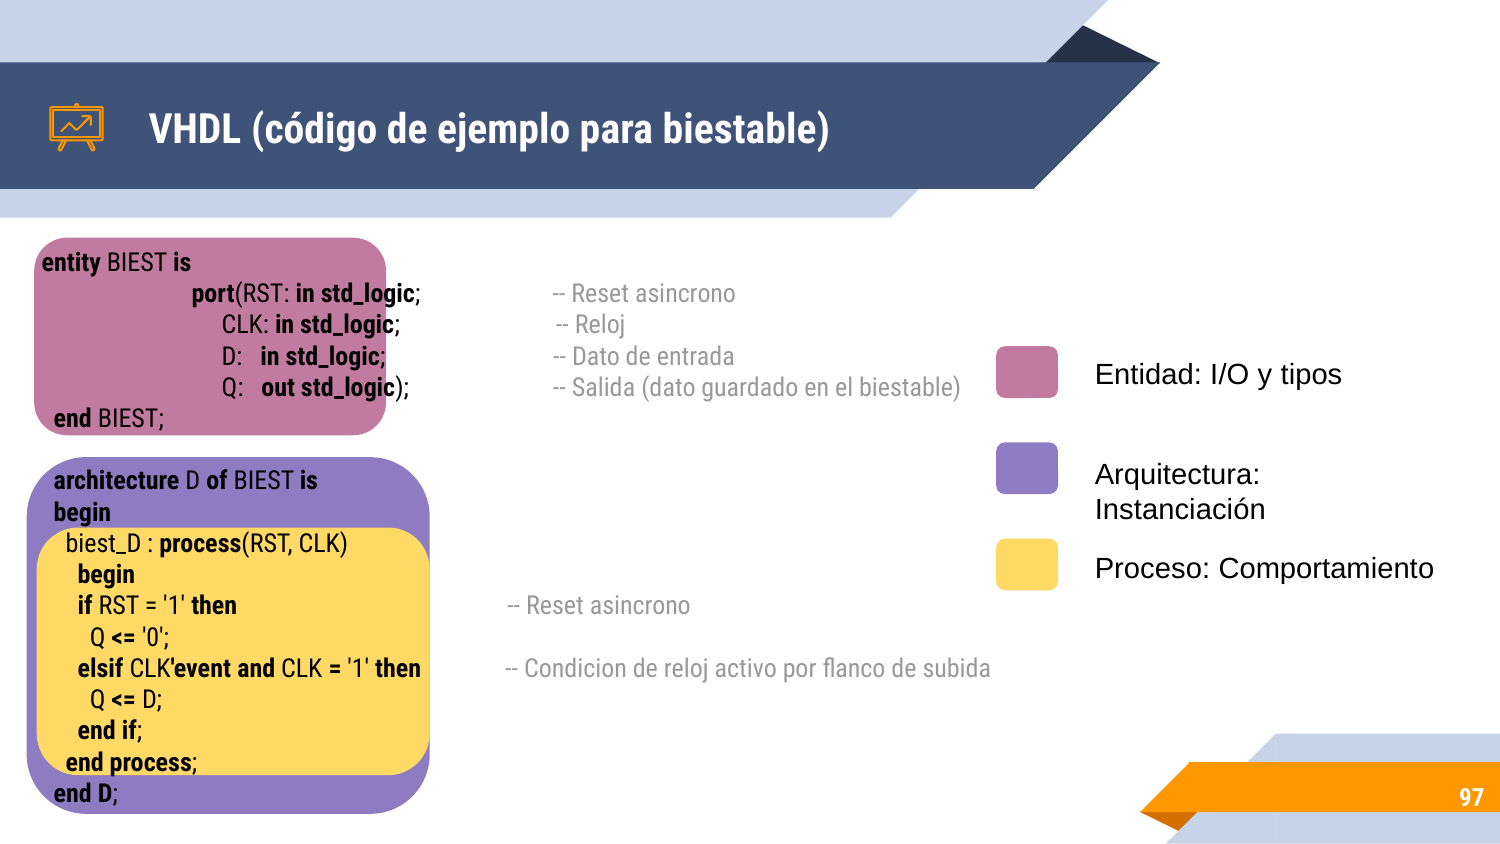

# VHDL (código de ejemplo para biestable)

entity BIEST is
  	port(RST: in std_logic;                      -- Reset asincrono
  	     CLK: in std_logic;                          -- Reloj
  	     D:   in std_logic;                            -- Dato de entrada
  	     Q:   out std_logic);                        -- Salida (dato guardado en el biestable)
  end BIEST;

  architecture D of BIEST is
  begin
    biest_D : process(RST, CLK)
      begin
      if RST = '1' then                                             -- Reset asincrono
        Q <= '0';
      elsif CLK'event and CLK = '1' then              -- Condicion de reloj activo por flanco de subida
        Q <= D;
      end if;
    end process;
  end D;

Entidad: I/O y tipos

Arquitectura: Instanciación

Proceso: Comportamiento

97